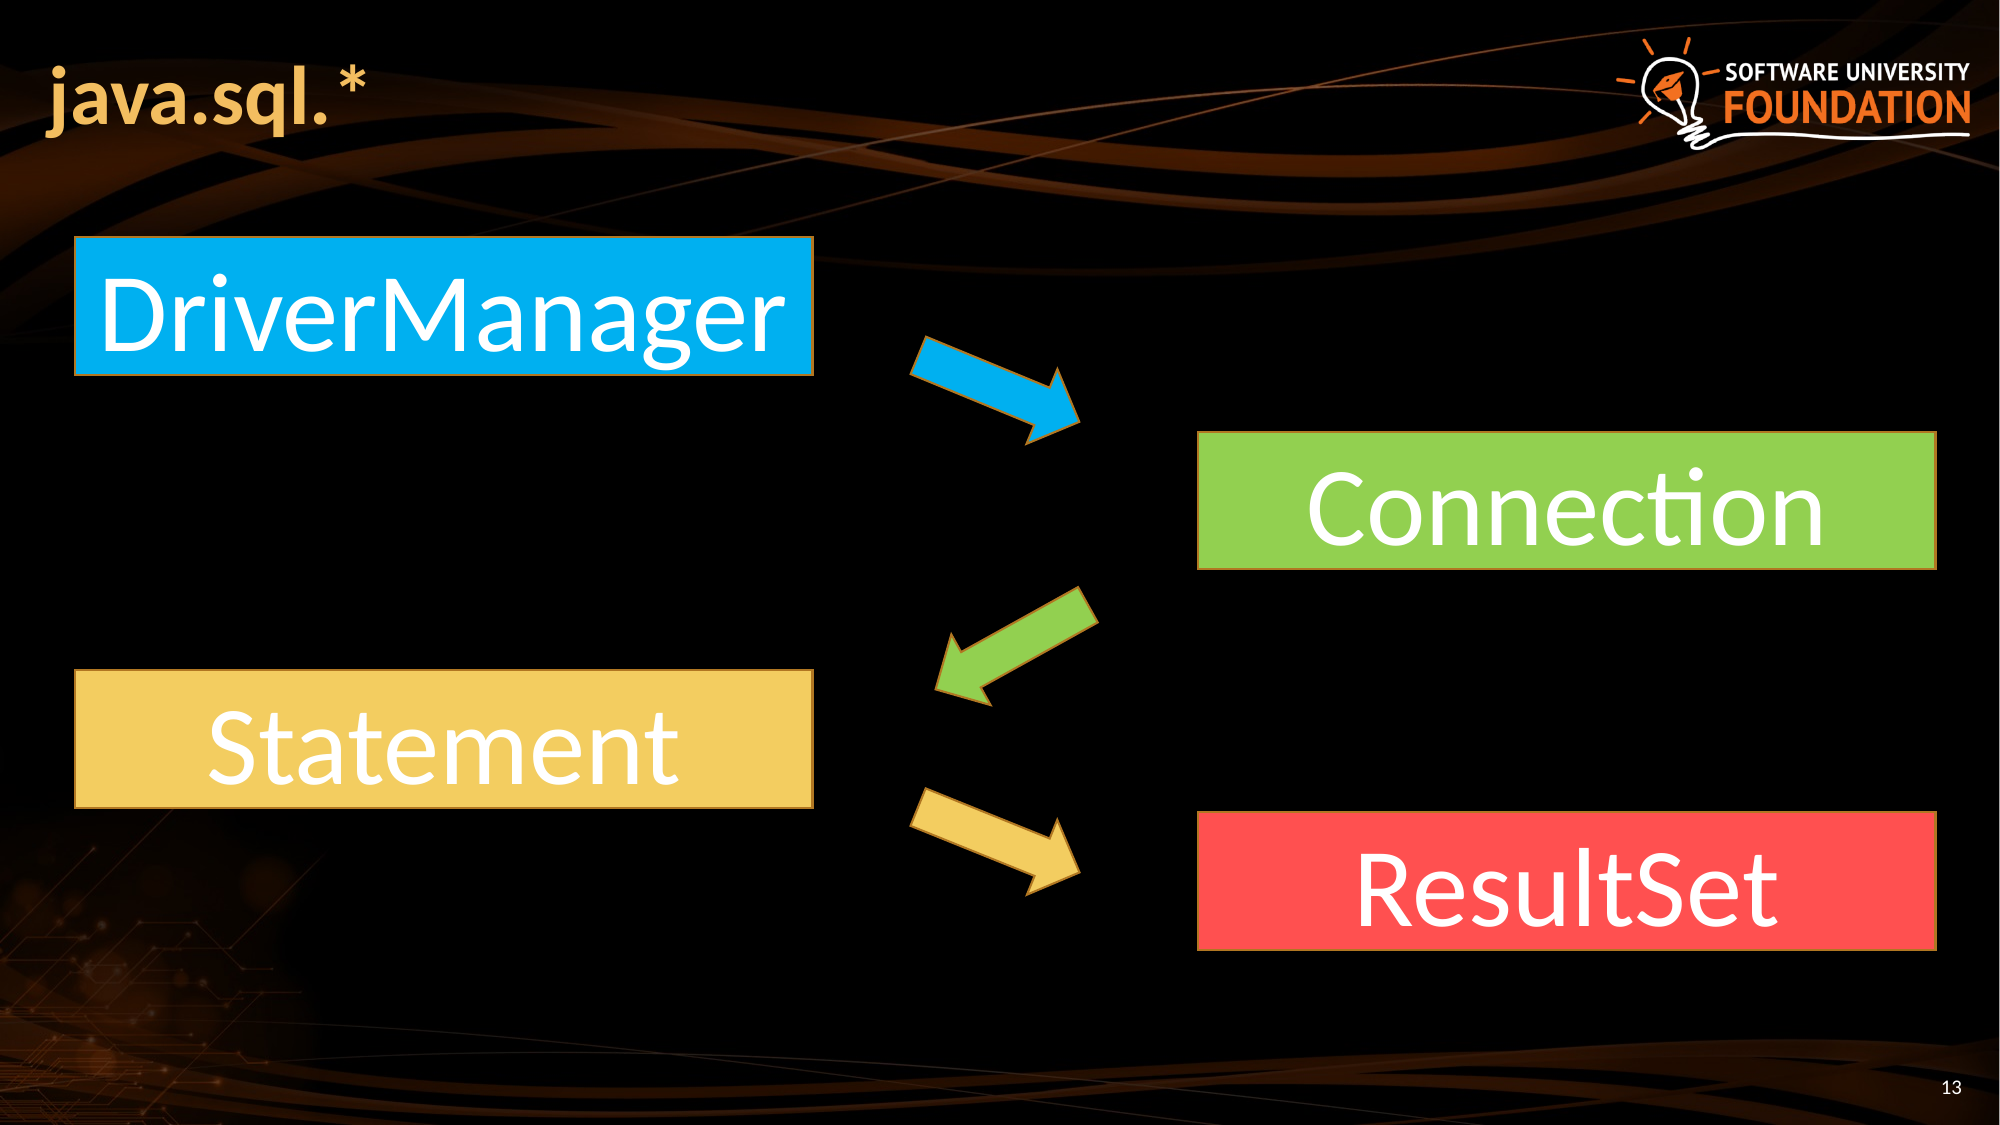

# java.sql.*
DriverManager

Connection

Statement

ResultSet
13